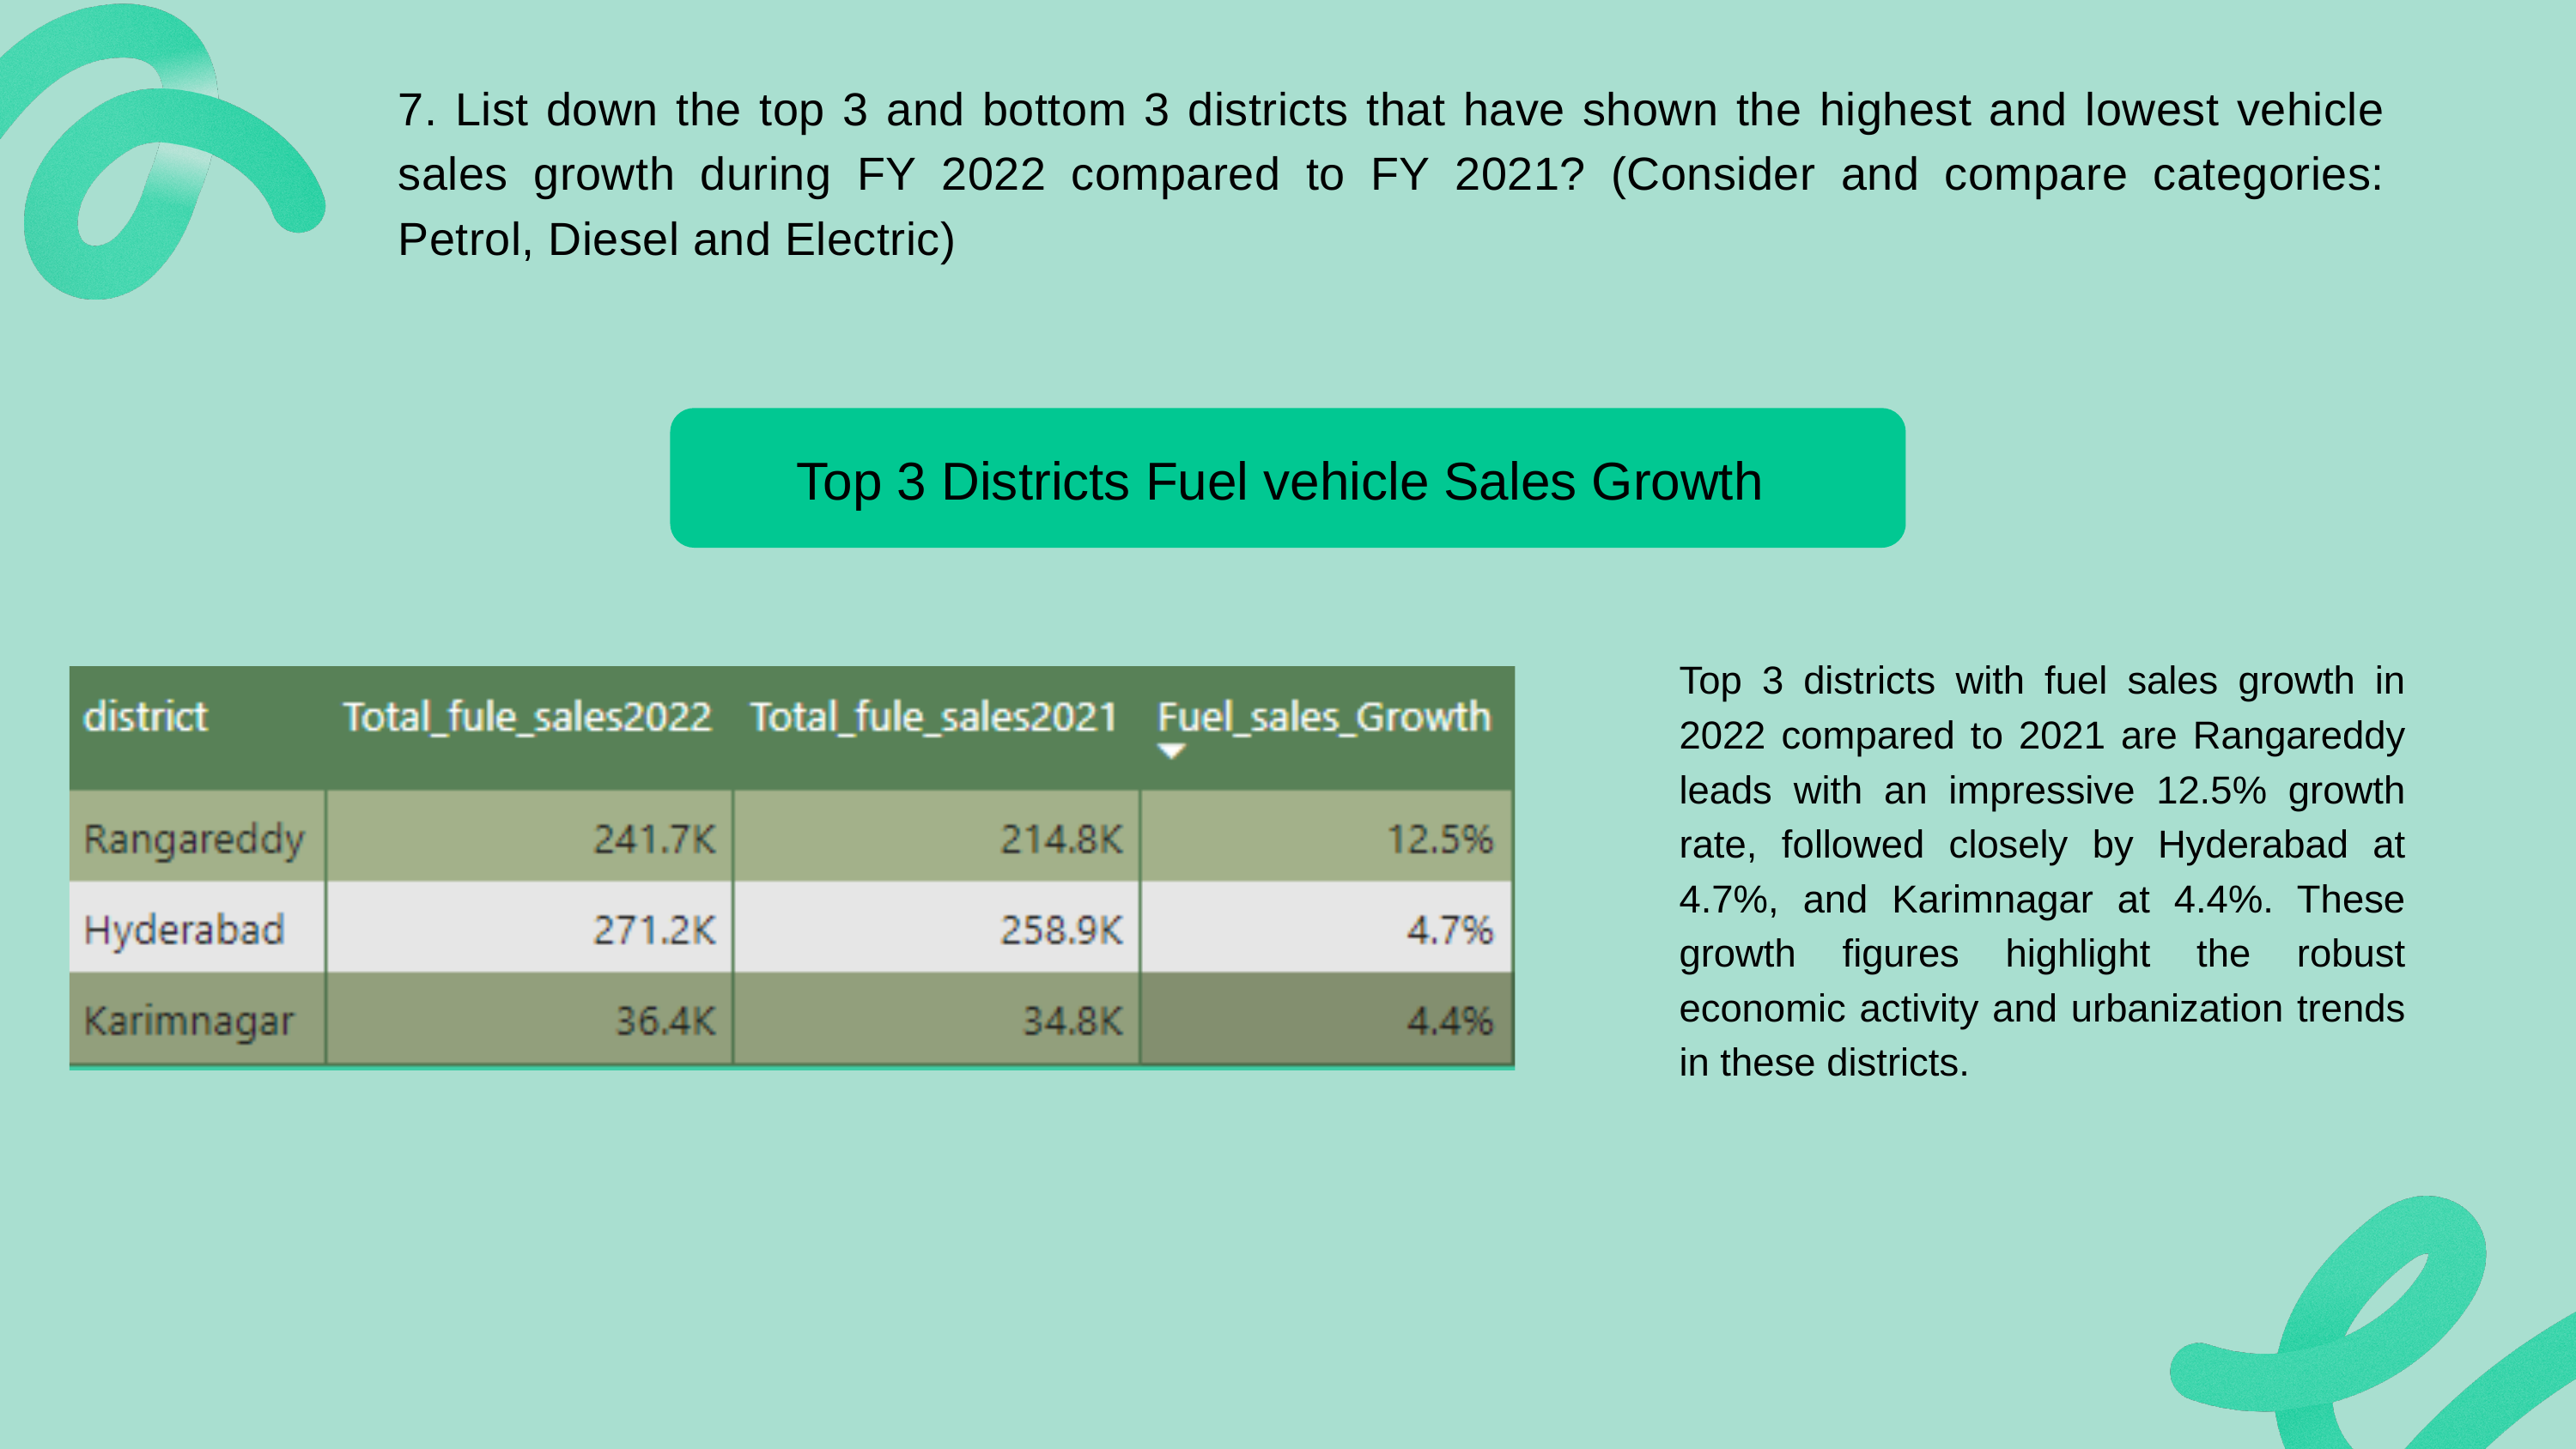

7. List down the top 3 and bottom 3 districts that have shown the highest and lowest vehicle sales growth during FY 2022 compared to FY 2021? (Consider and compare categories: Petrol, Diesel and Electric)

Top 3 Districts Fuel vehicle Sales Growth
Top 3 districts with fuel sales growth in 2022 compared to 2021 are Rangareddy leads with an impressive 12.5% growth rate, followed closely by Hyderabad at 4.7%, and Karimnagar at 4.4%. These growth figures highlight the robust economic activity and urbanization trends in these districts.